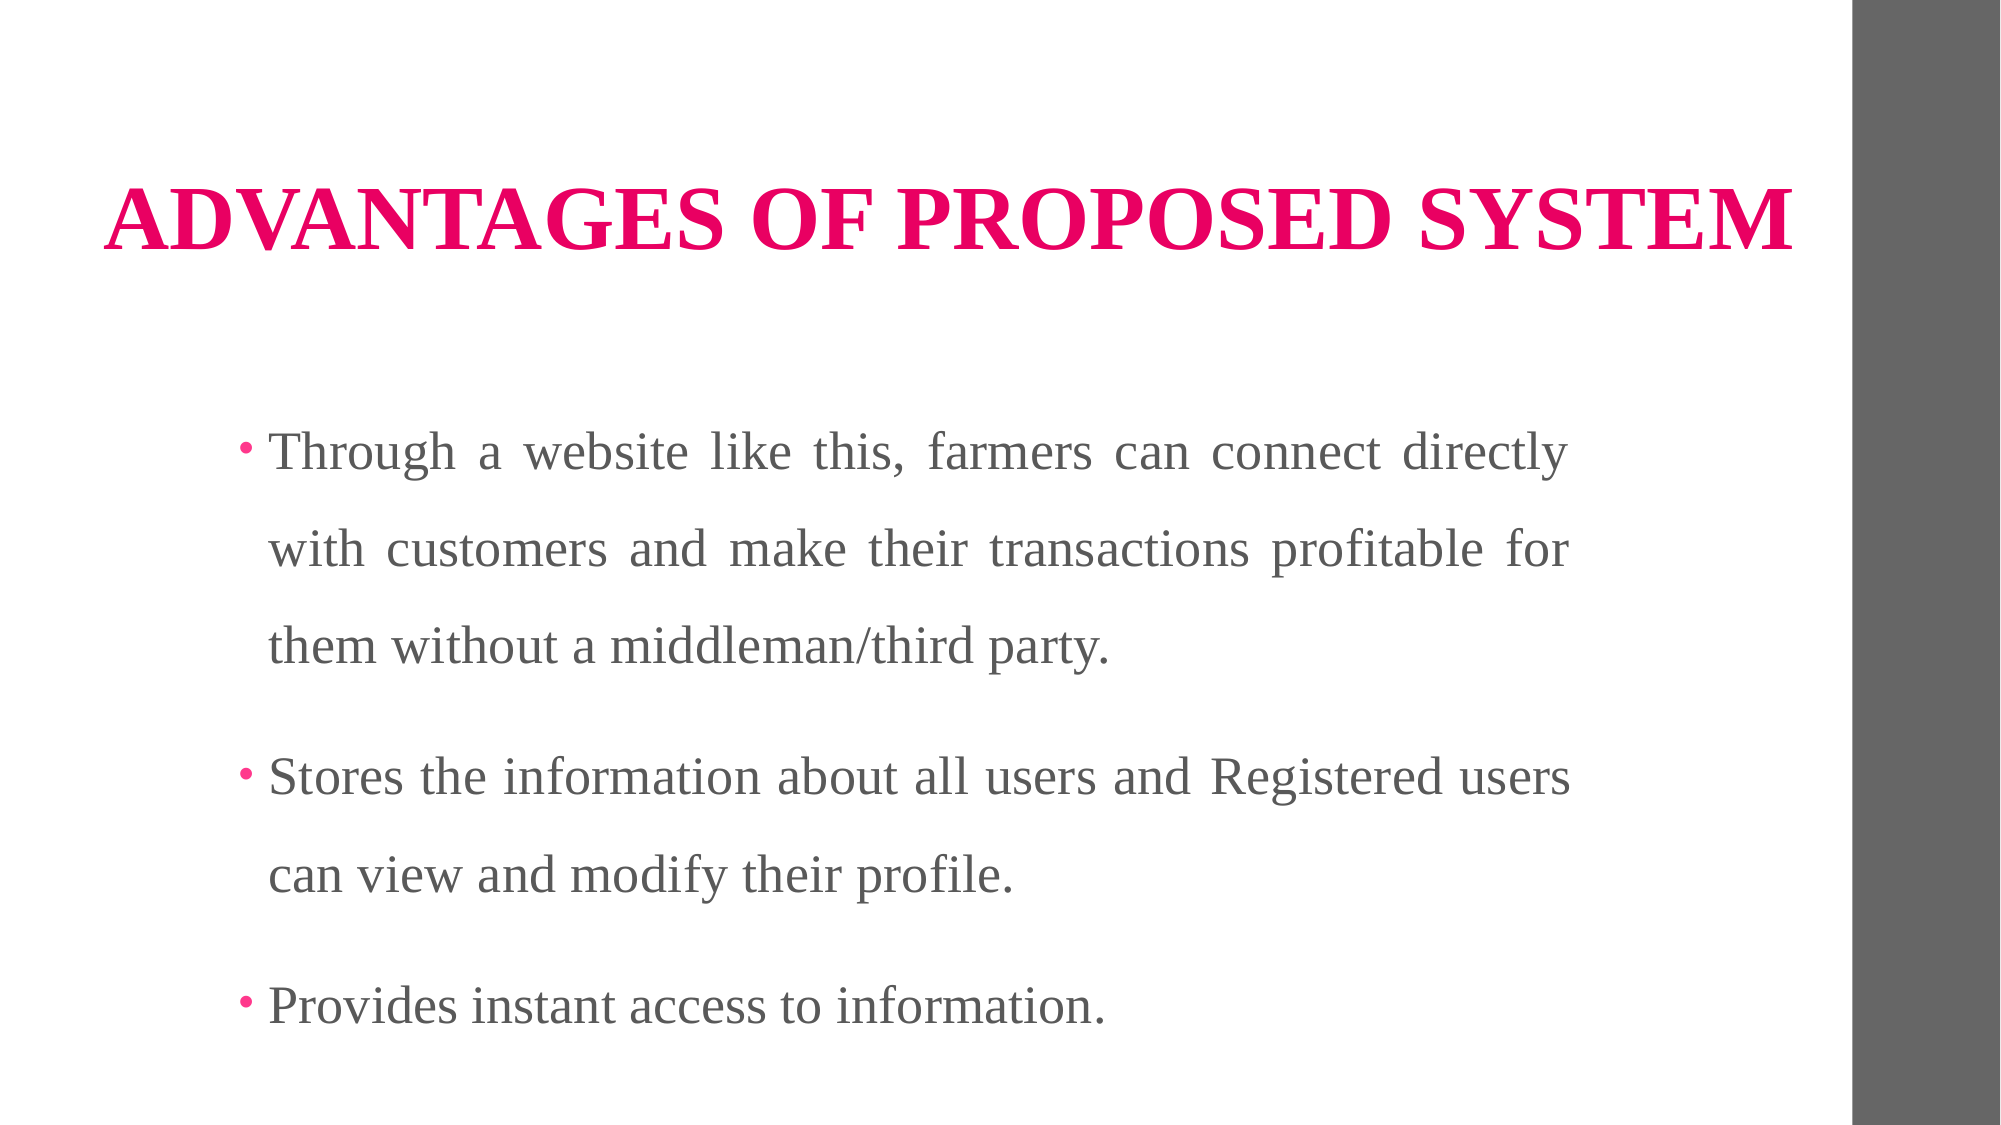

# ADVANTAGES OF PROPOSED SYSTEM
Through a website like this, farmers can connect directly with customers and make their transactions profitable for them without a middleman/third party.
Stores the information about all users and Registered users can view and modify their profile.
Provides instant access to information.